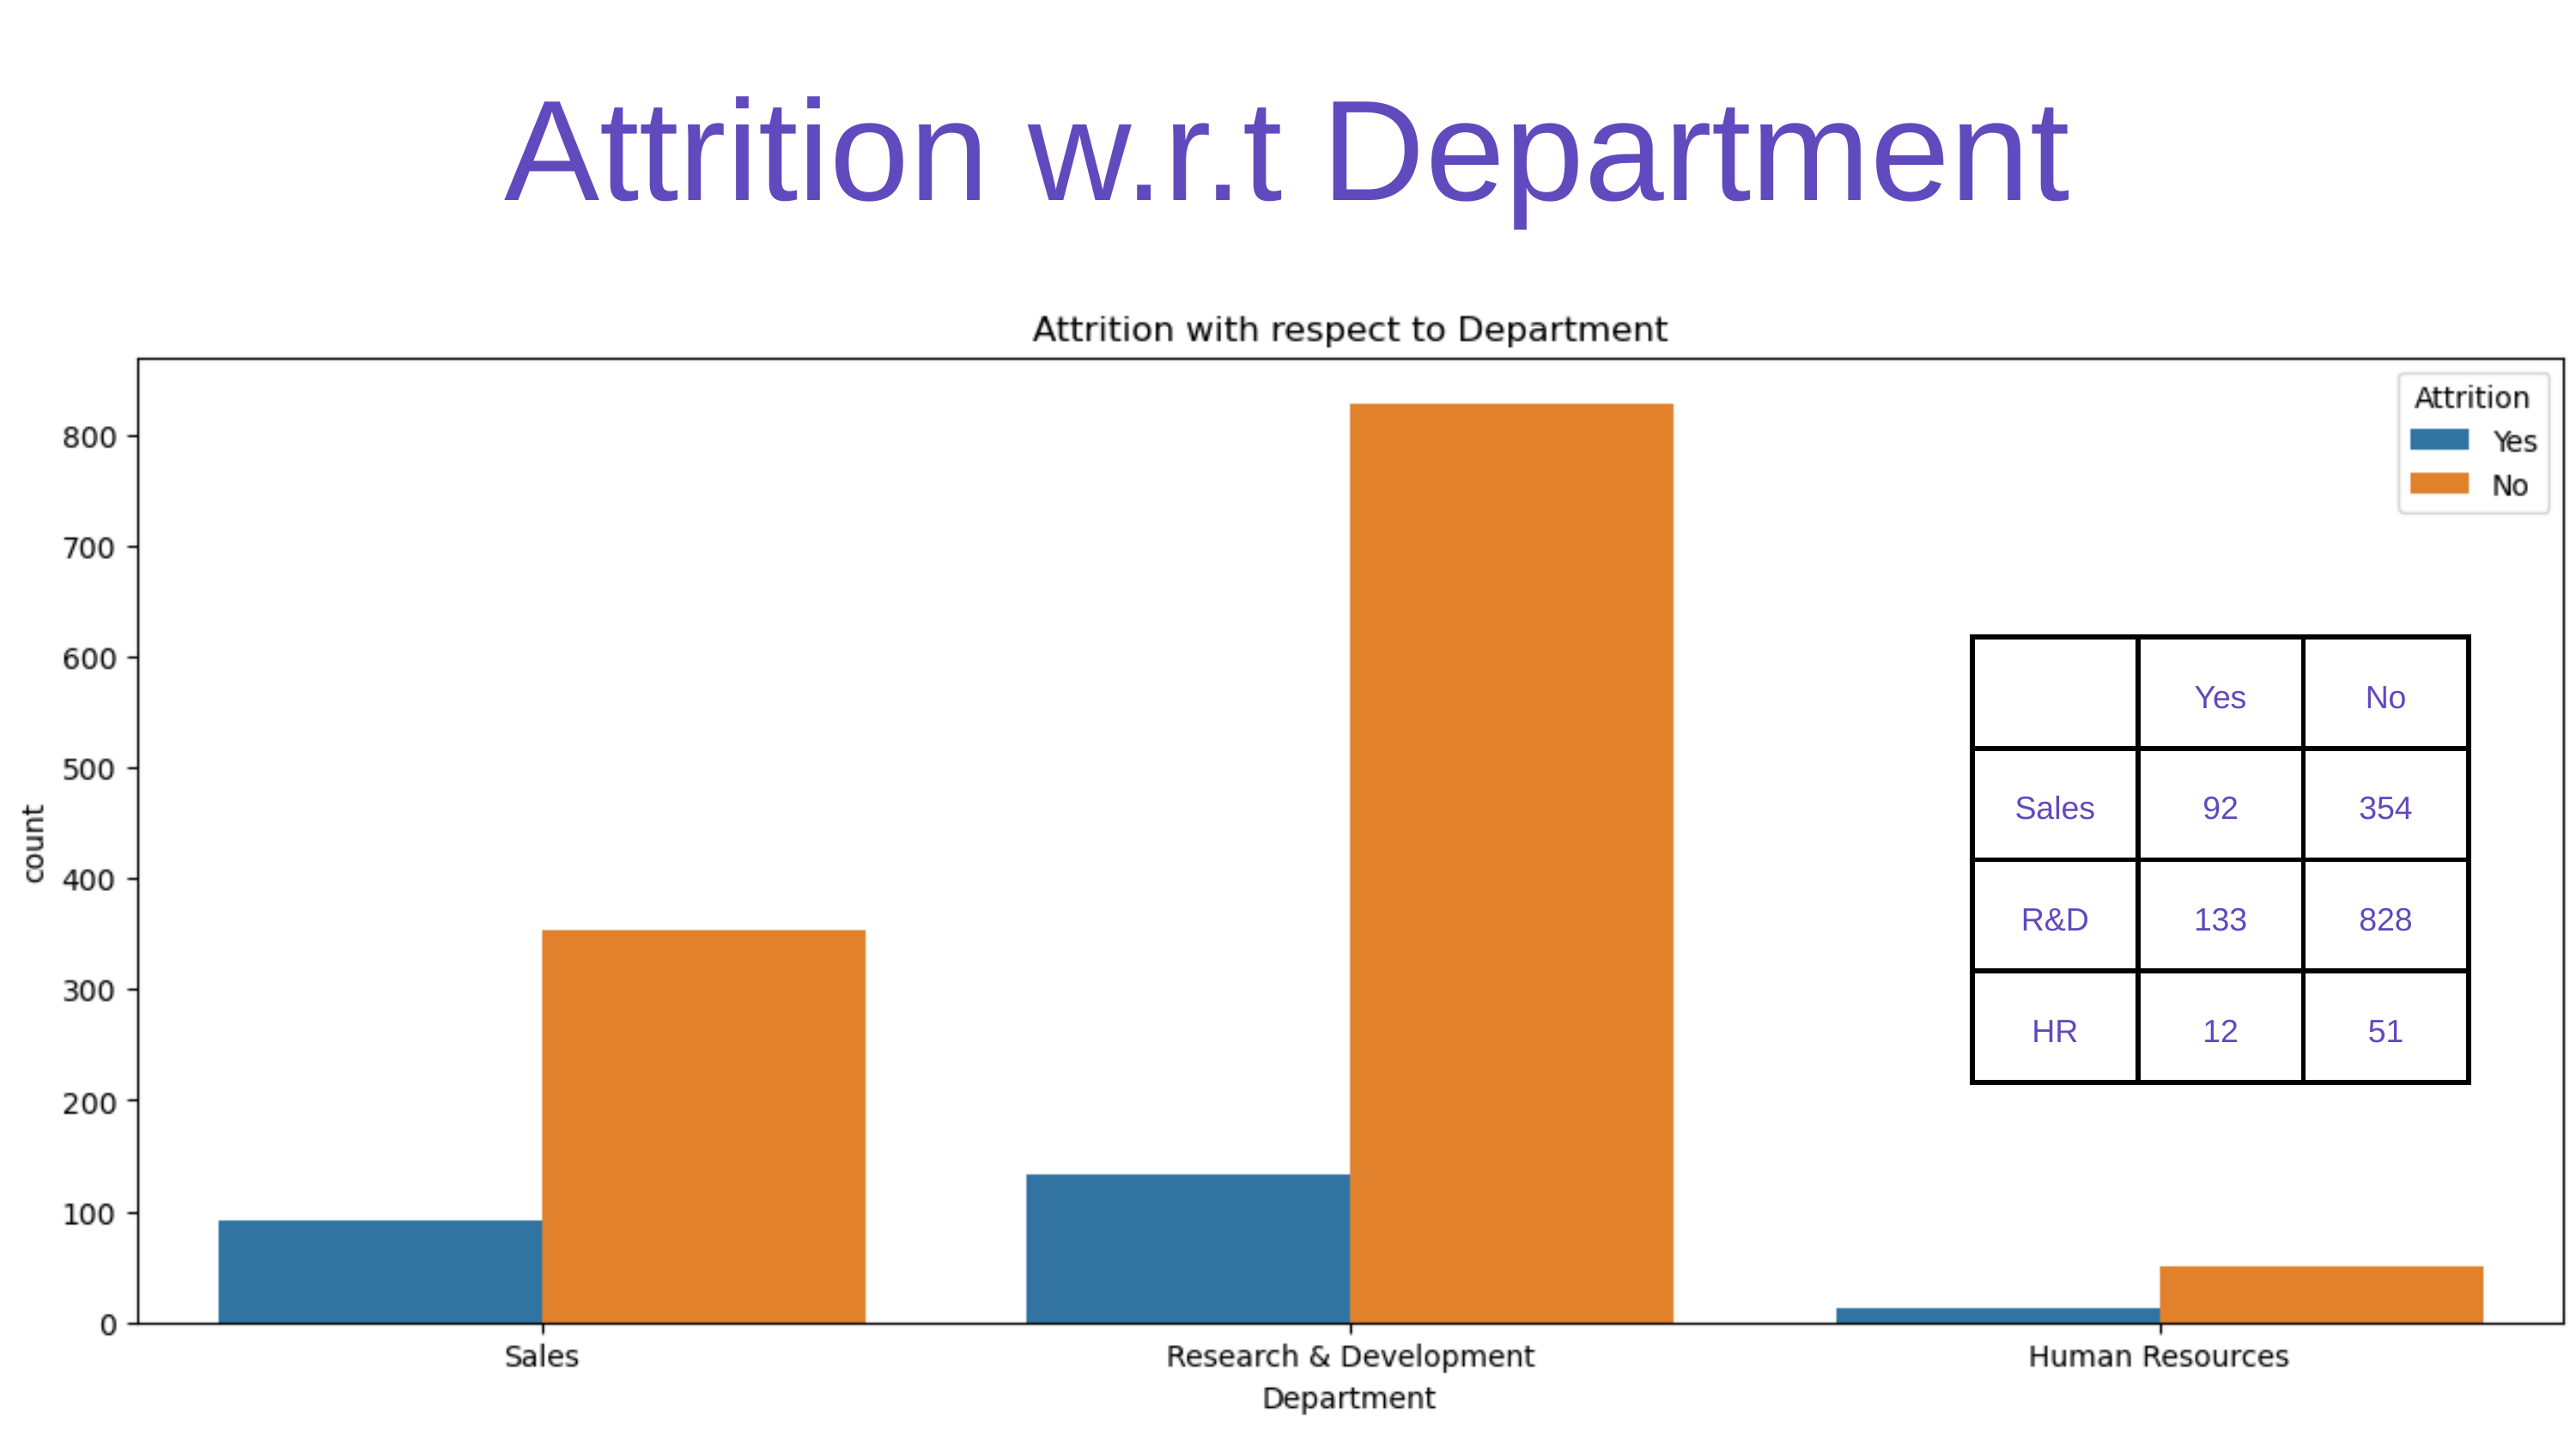

Attrition w.r.t Department

|  | Yes | No |
| --- | --- | --- |
| Sales | 92 | 354 |
| R&D | 133 | 828 |
| HR | 12 | 51 |